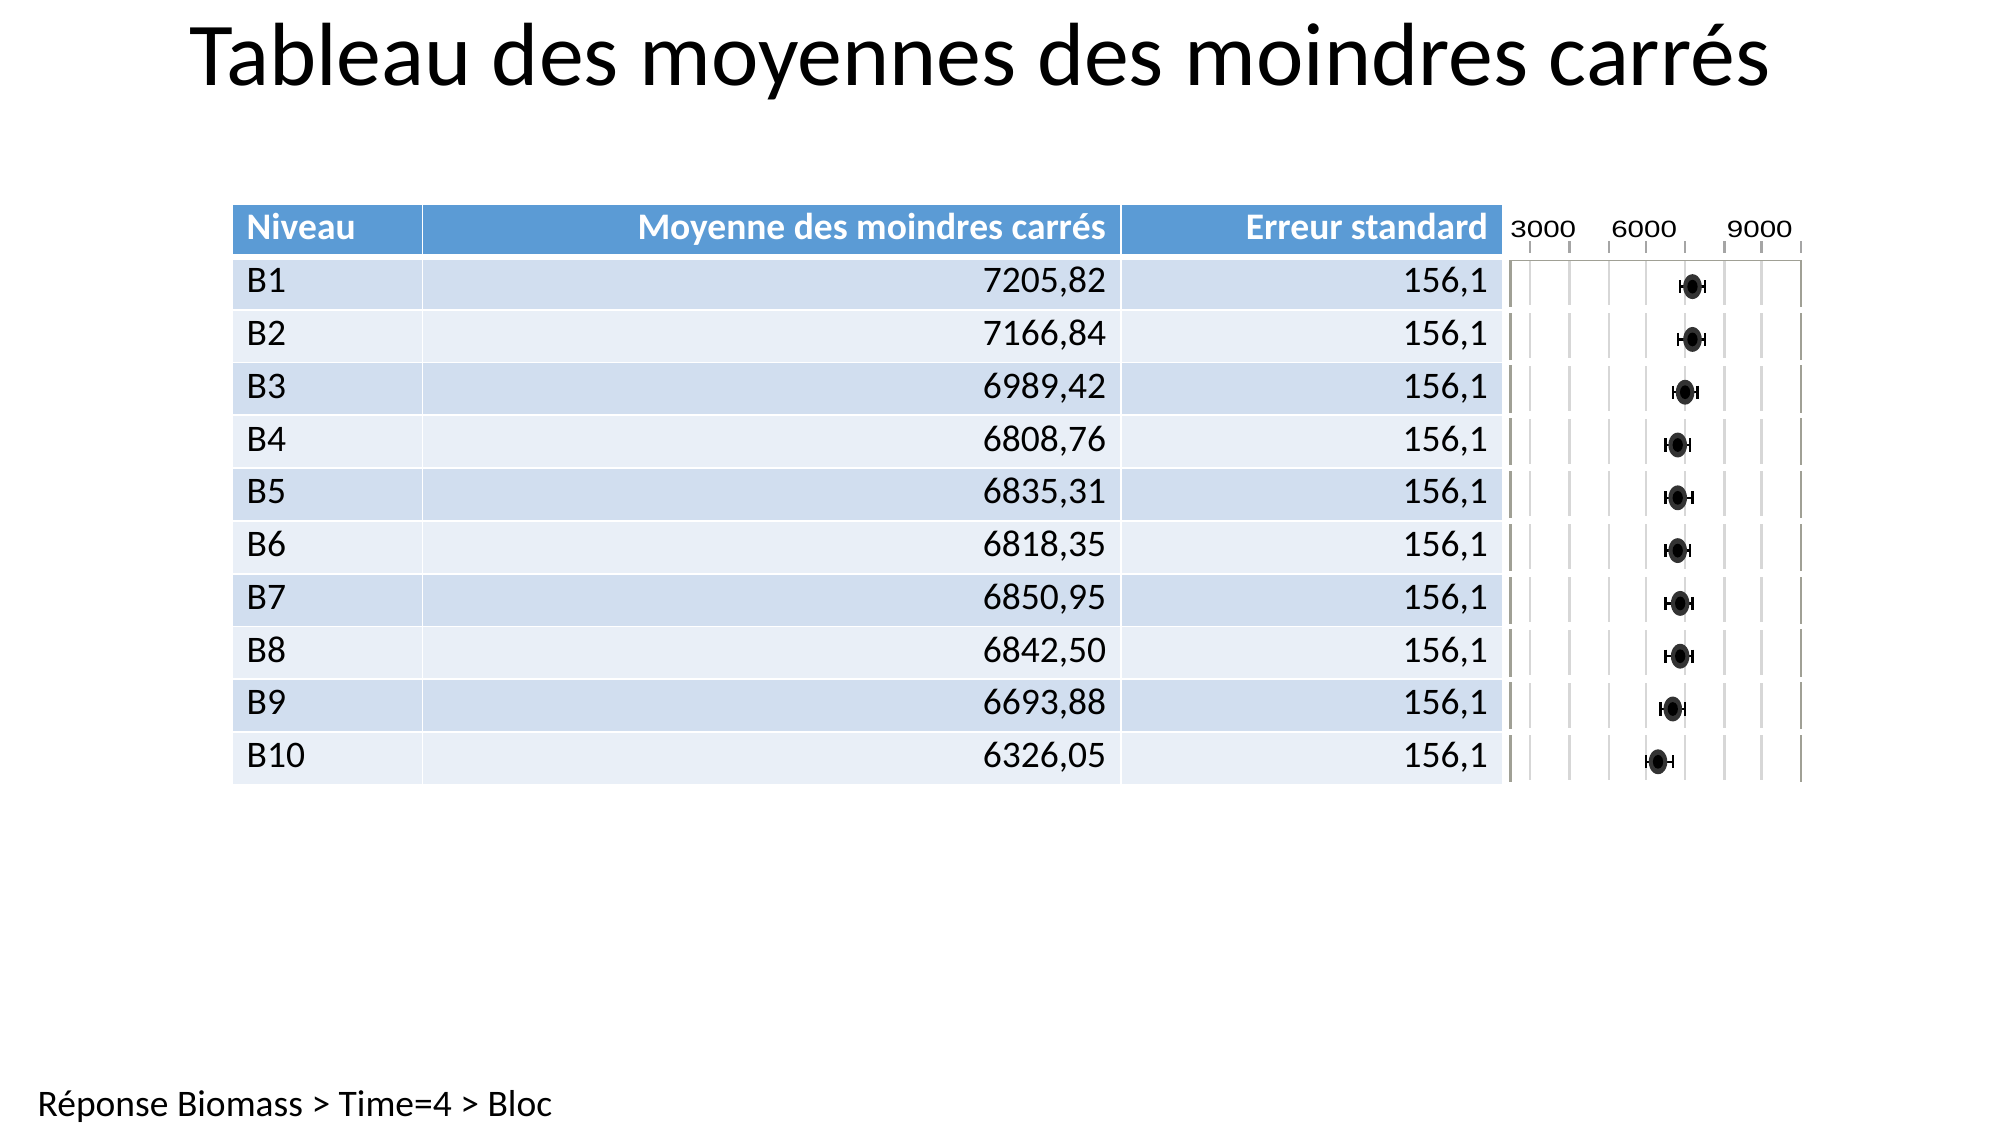

# Tableau des moyennes des moindres carrés
| Niveau | Moyenne des moindres carrés | Erreur standard |  |
| --- | --- | --- | --- |
| B1 | 7205,82 | 156,1 |  |
| B2 | 7166,84 | 156,1 |  |
| B3 | 6989,42 | 156,1 |  |
| B4 | 6808,76 | 156,1 |  |
| B5 | 6835,31 | 156,1 |  |
| B6 | 6818,35 | 156,1 |  |
| B7 | 6850,95 | 156,1 |  |
| B8 | 6842,50 | 156,1 |  |
| B9 | 6693,88 | 156,1 |  |
| B10 | 6326,05 | 156,1 |  |
Réponse Biomass > Time=4 > Bloc